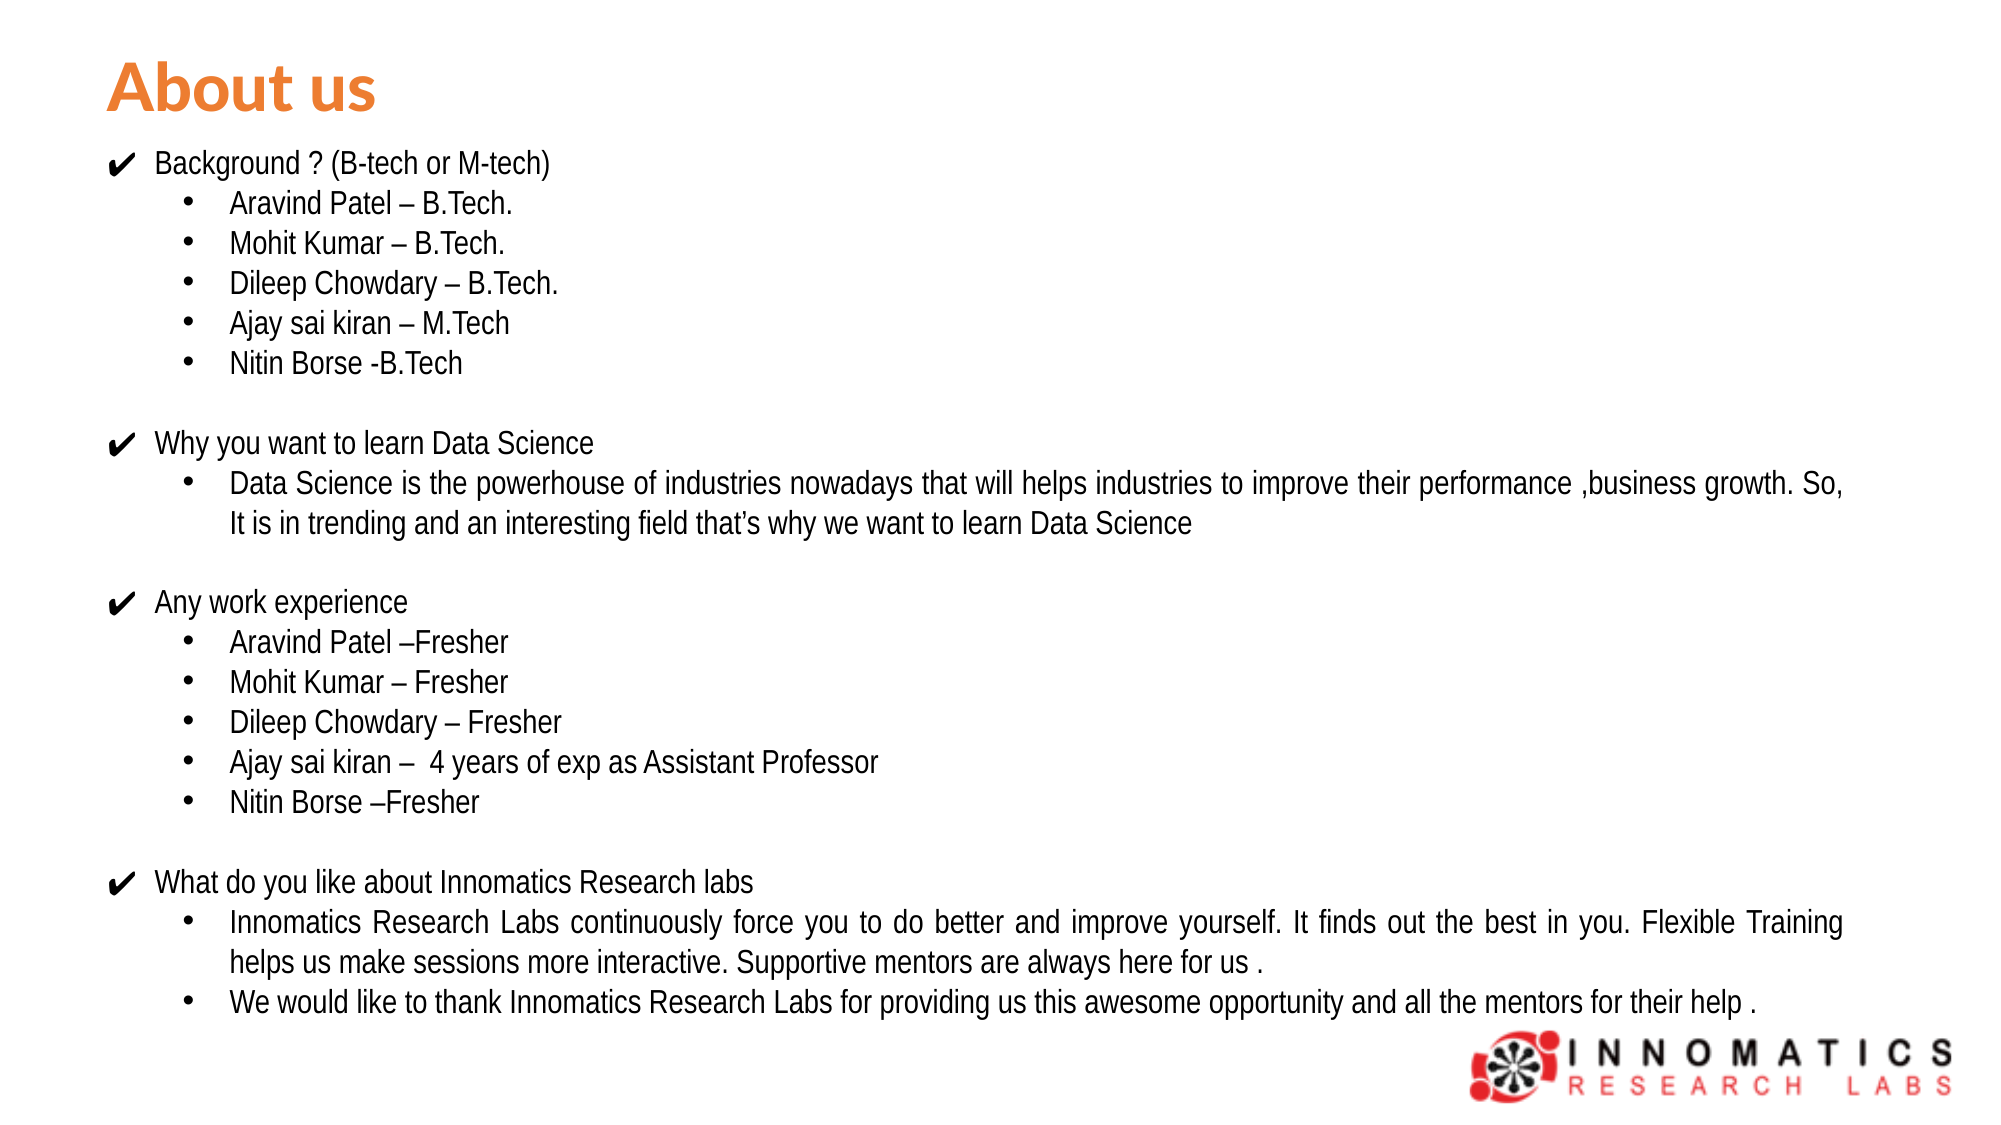

About us
Background ? (B-tech or M-tech)
Aravind Patel – B.Tech.
Mohit Kumar – B.Tech.
Dileep Chowdary – B.Tech.
Ajay sai kiran – M.Tech
Nitin Borse -B.Tech

Why you want to learn Data Science
Data Science is the powerhouse of industries nowadays that will helps industries to improve their performance ,business growth. So, It is in trending and an interesting field that’s why we want to learn Data Science

Any work experience
Aravind Patel –Fresher
Mohit Kumar – Fresher
Dileep Chowdary – Fresher
Ajay sai kiran –  4 years of exp as Assistant Professor
Nitin Borse –Fresher

What do you like about Innomatics Research labs
Innomatics Research Labs continuously force you to do better and improve yourself. It finds out the best in you. Flexible Training helps us make sessions more interactive. Supportive mentors are always here for us .
We would like to thank Innomatics Research Labs for providing us this awesome opportunity and all the mentors for their help .